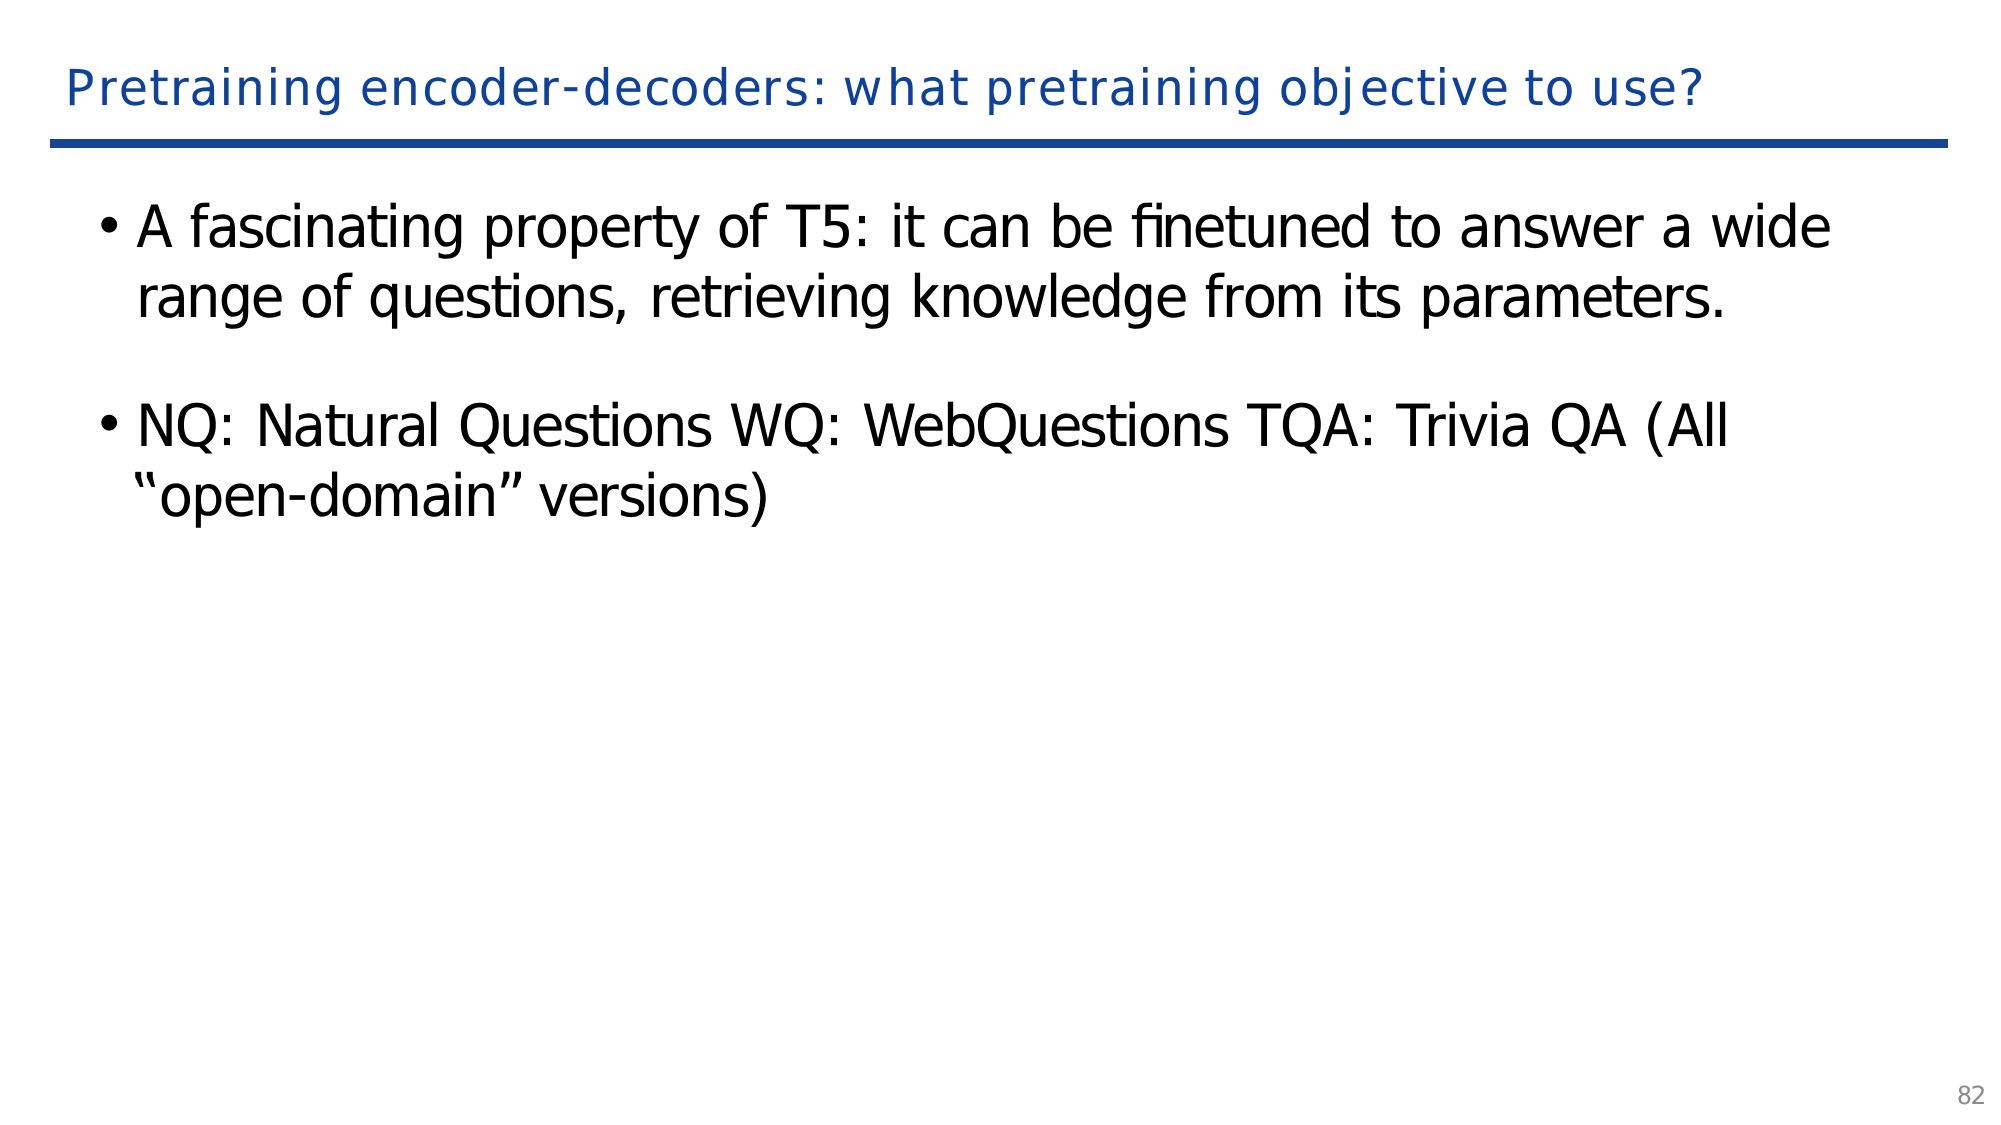

# Pretraining encoder-decoders: what pretraining objective to use?
A fascinating property of T5: it can be finetuned to answer a wide range of questions, retrieving knowledge from its parameters.
NQ: Natural Questions WQ: WebQuestions TQA: Trivia QA (All “open-domain” versions)
82